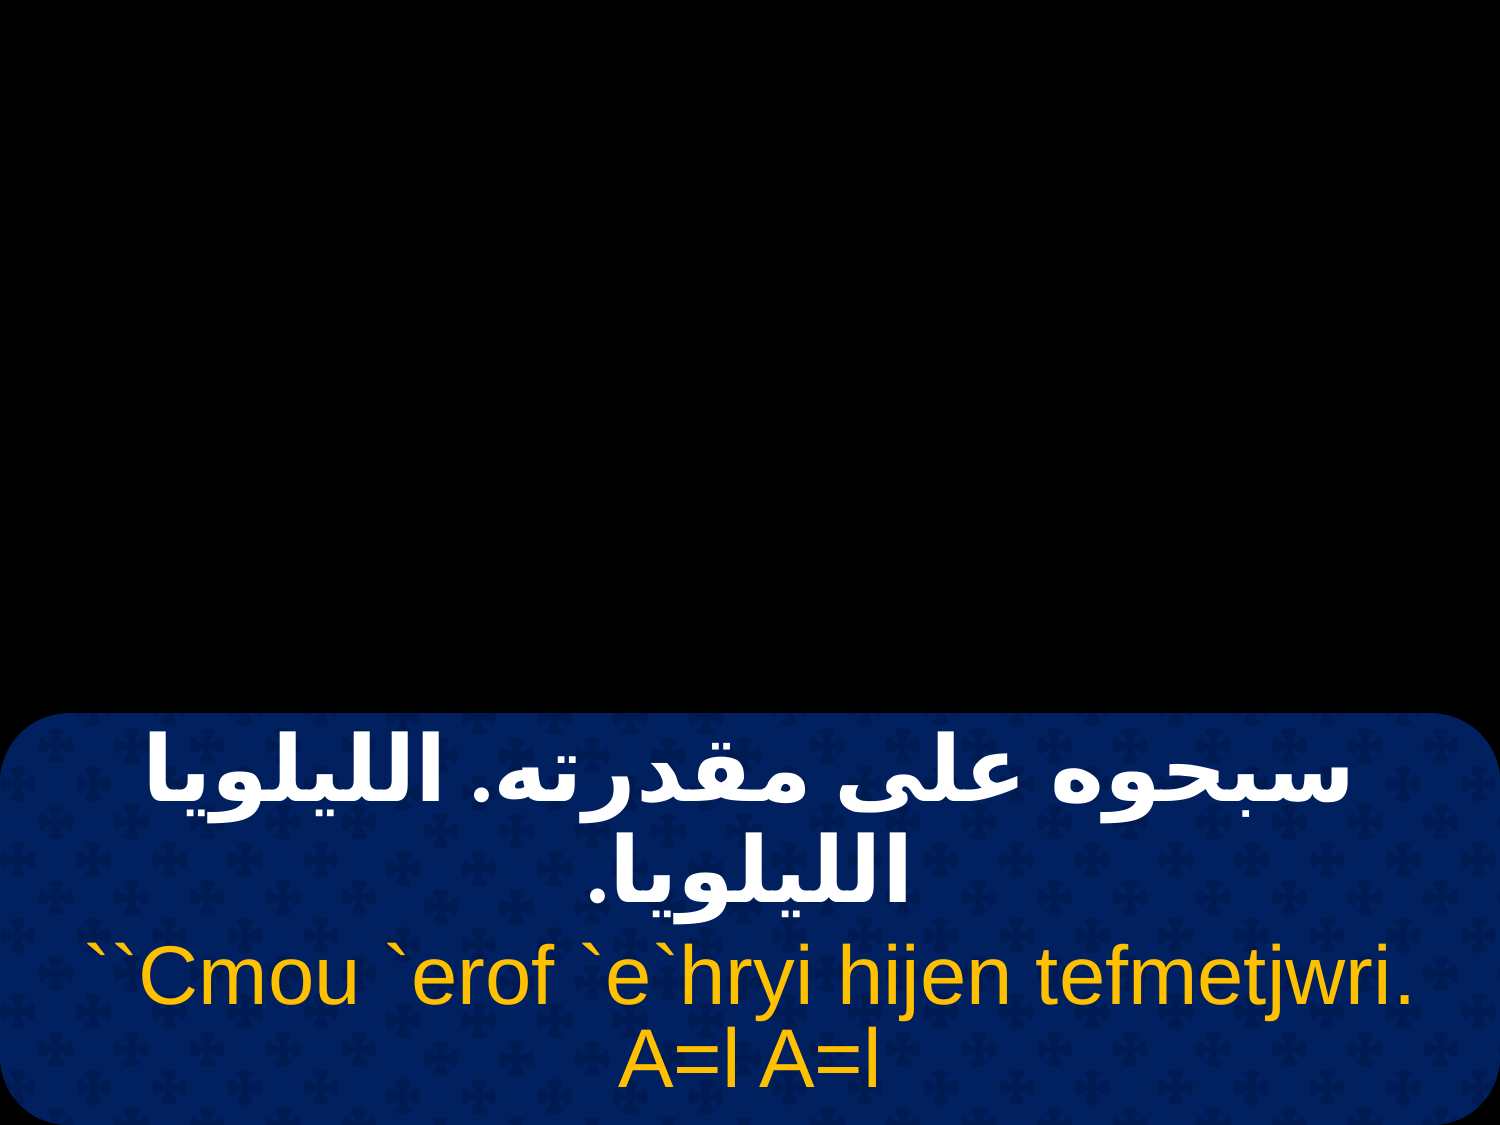

# 3
| سبحوه على مقدرته. الليلويا الليلويا. |
| --- |
| ``Cmou `erof `e`hryi hijen tefmetjwri. A=l A=l |
| اسمو ايروف اايهرى هيجين تيف ميتجورى. هلليلويا هلليلويا. |